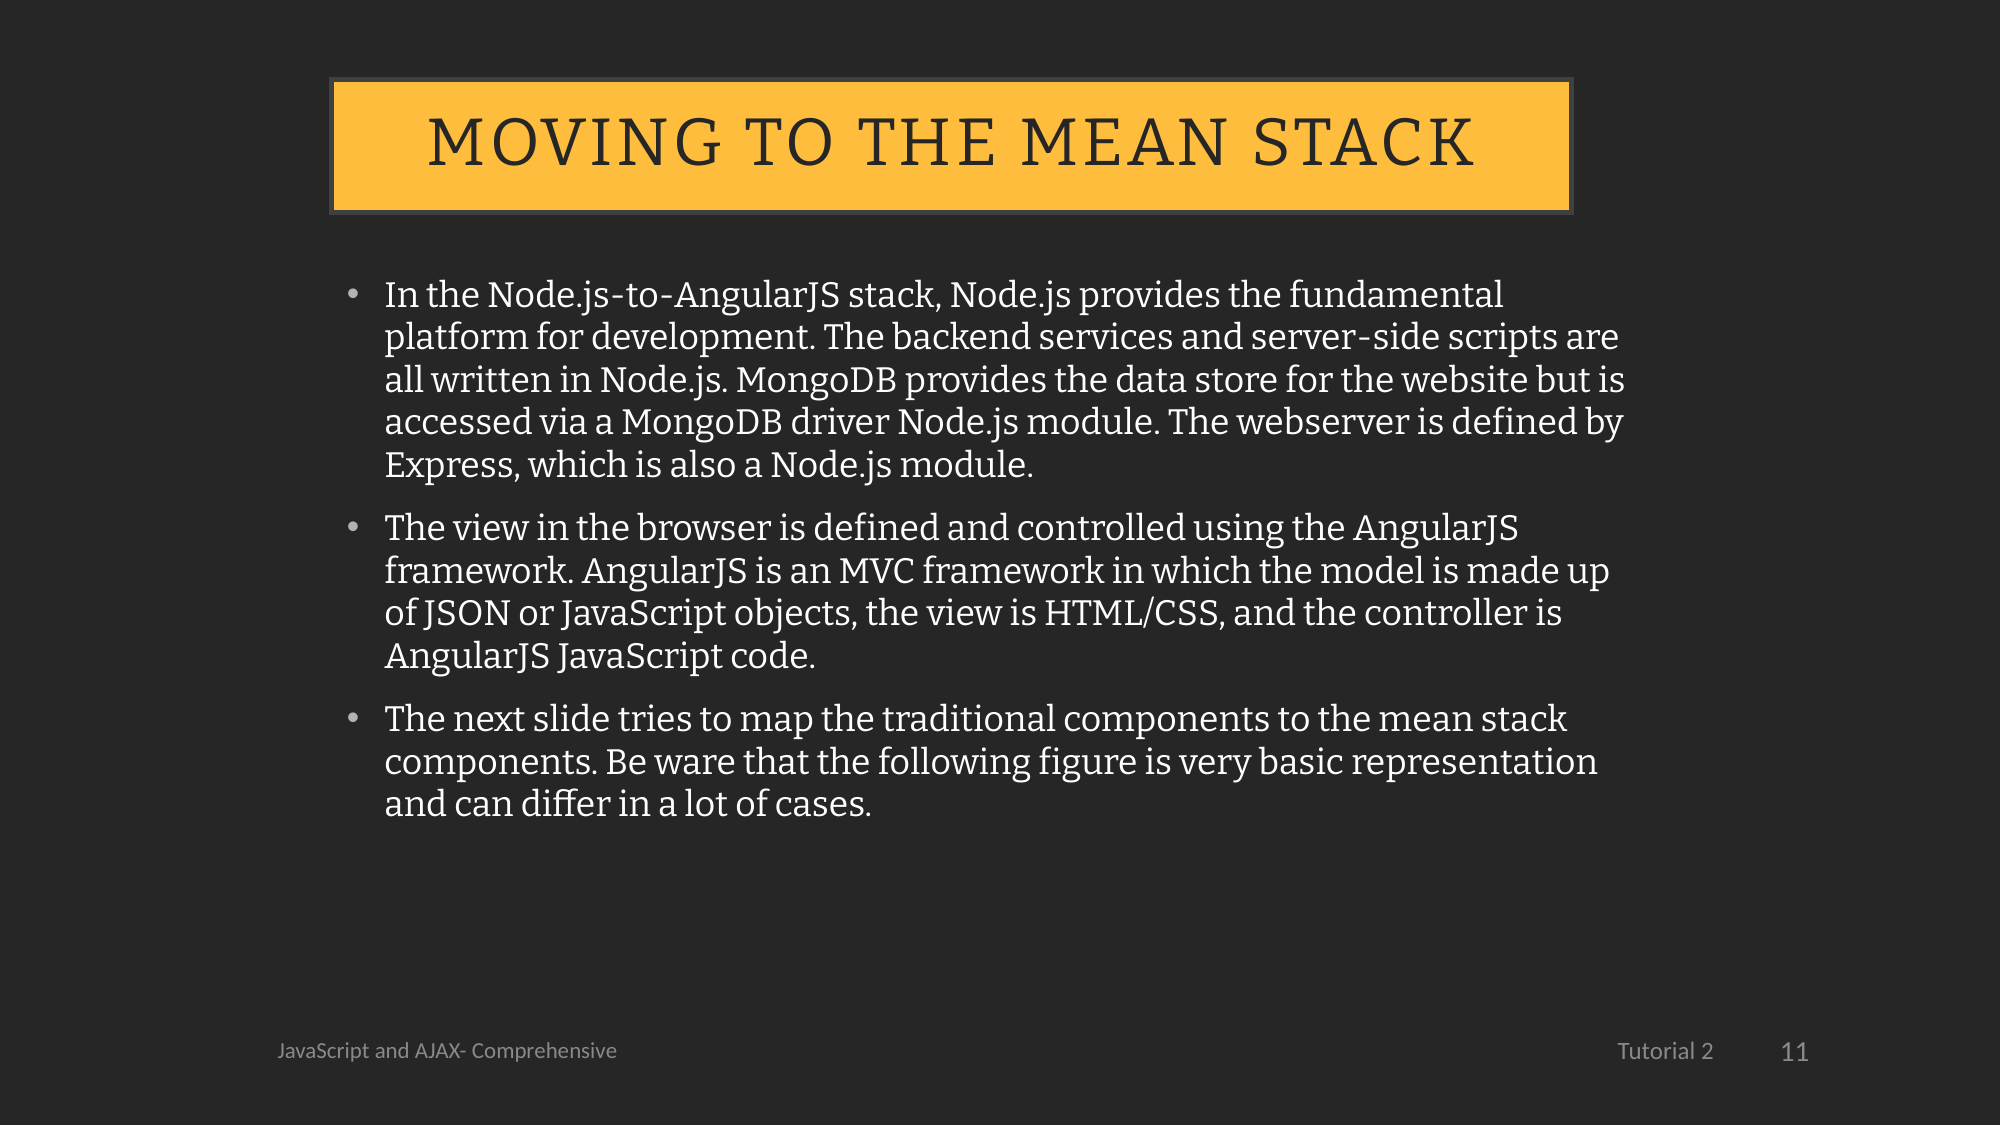

# Moving to the MEAN Stack
In the Node.js-to-AngularJS stack, Node.js provides the fundamental platform for development. The backend services and server-side scripts are all written in Node.js. MongoDB provides the data store for the website but is accessed via a MongoDB driver Node.js module. The webserver is defined by Express, which is also a Node.js module.
The view in the browser is defined and controlled using the AngularJS framework. AngularJS is an MVC framework in which the model is made up of JSON or JavaScript objects, the view is HTML/CSS, and the controller is AngularJS JavaScript code.
The next slide tries to map the traditional components to the mean stack components. Be ware that the following figure is very basic representation and can differ in a lot of cases.
11
JavaScript and AJAX- Comprehensive
Tutorial 2